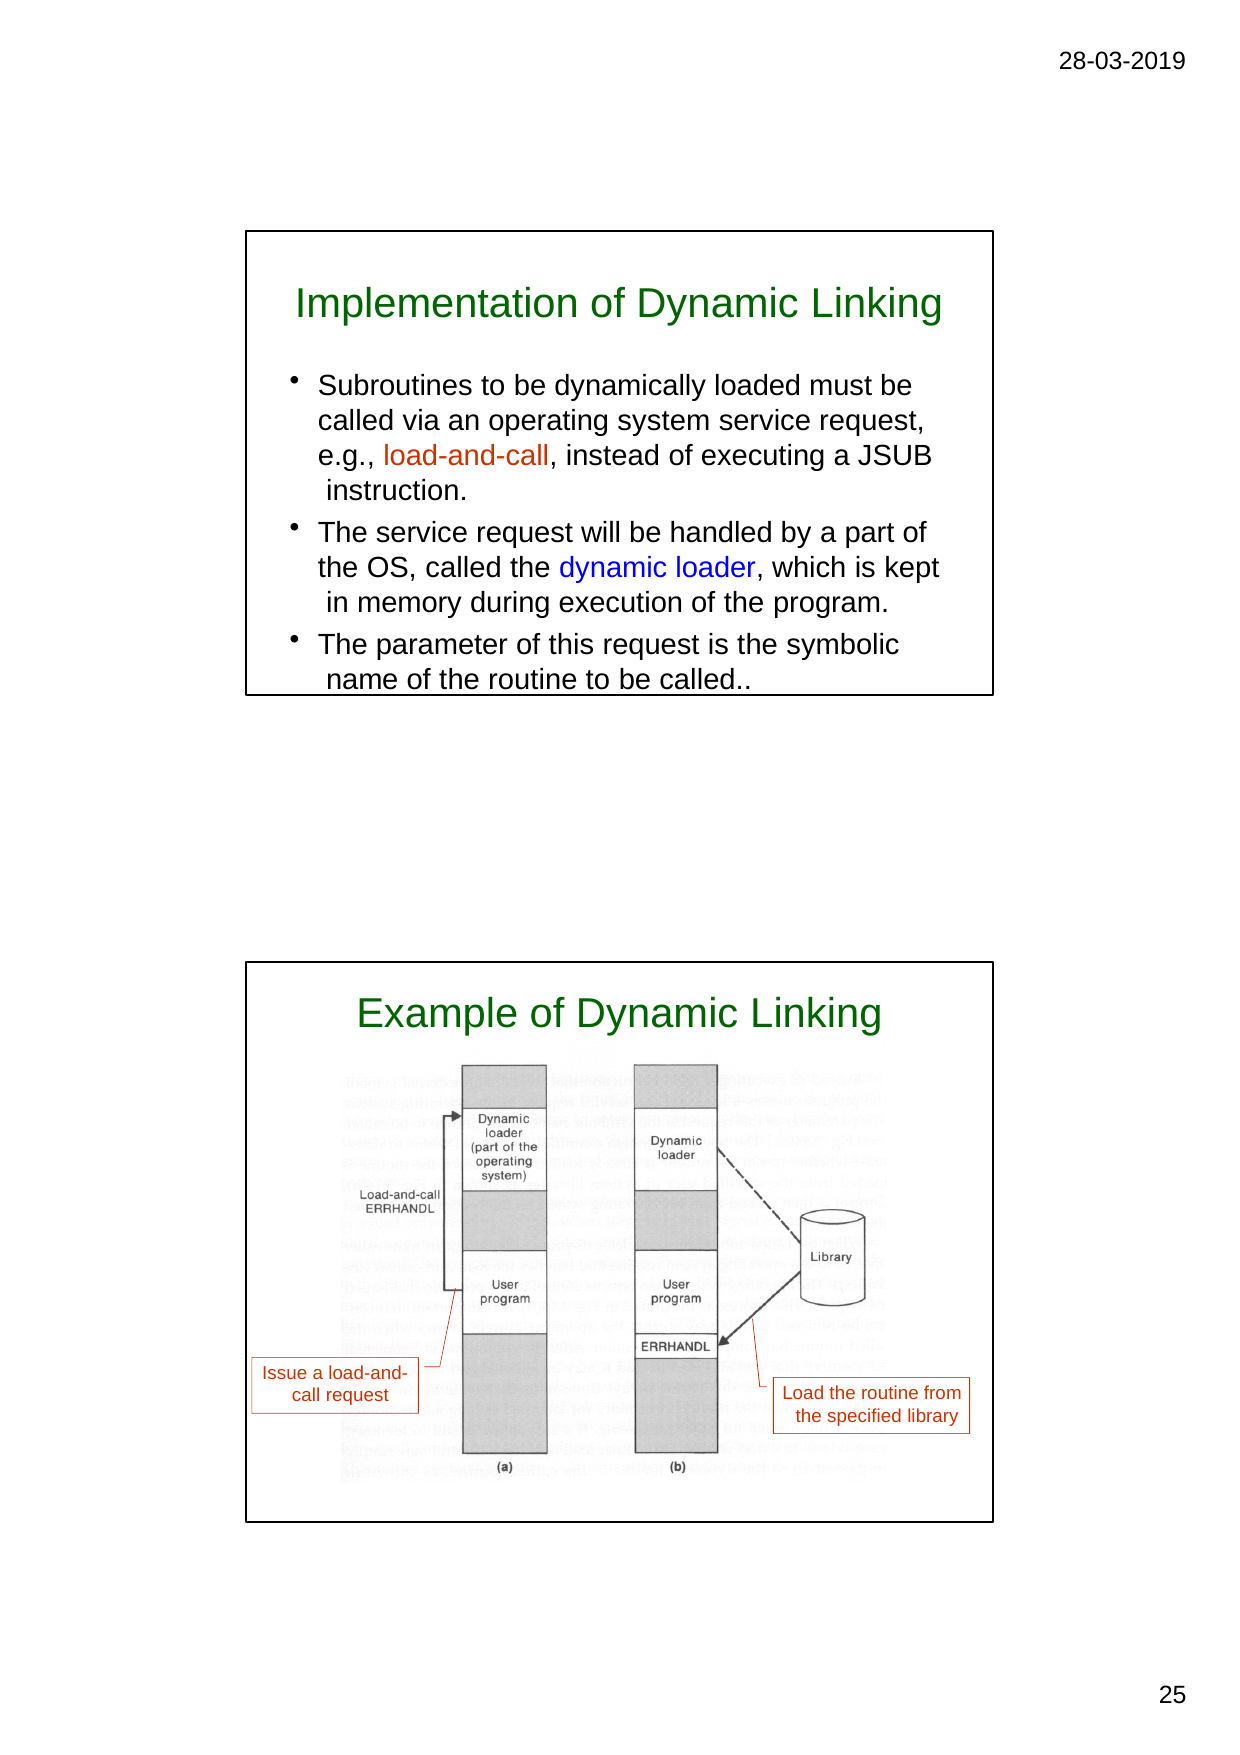

28-03-2019

Implementation of Dynamic Linking
Subroutines to be dynamically loaded must be  called via an operating system service request,  e.g., load-and-call, instead of executing a JSUB  instruction.
The service request will be handled by a part of  the OS, called the dynamic loader, which is kept  in memory during execution of the program.
The parameter of this request is the symbolic  name of the routine to be called..

Example of Dynamic Linking

Issue a load-and-  call request

Load the routine from  the specified library
25